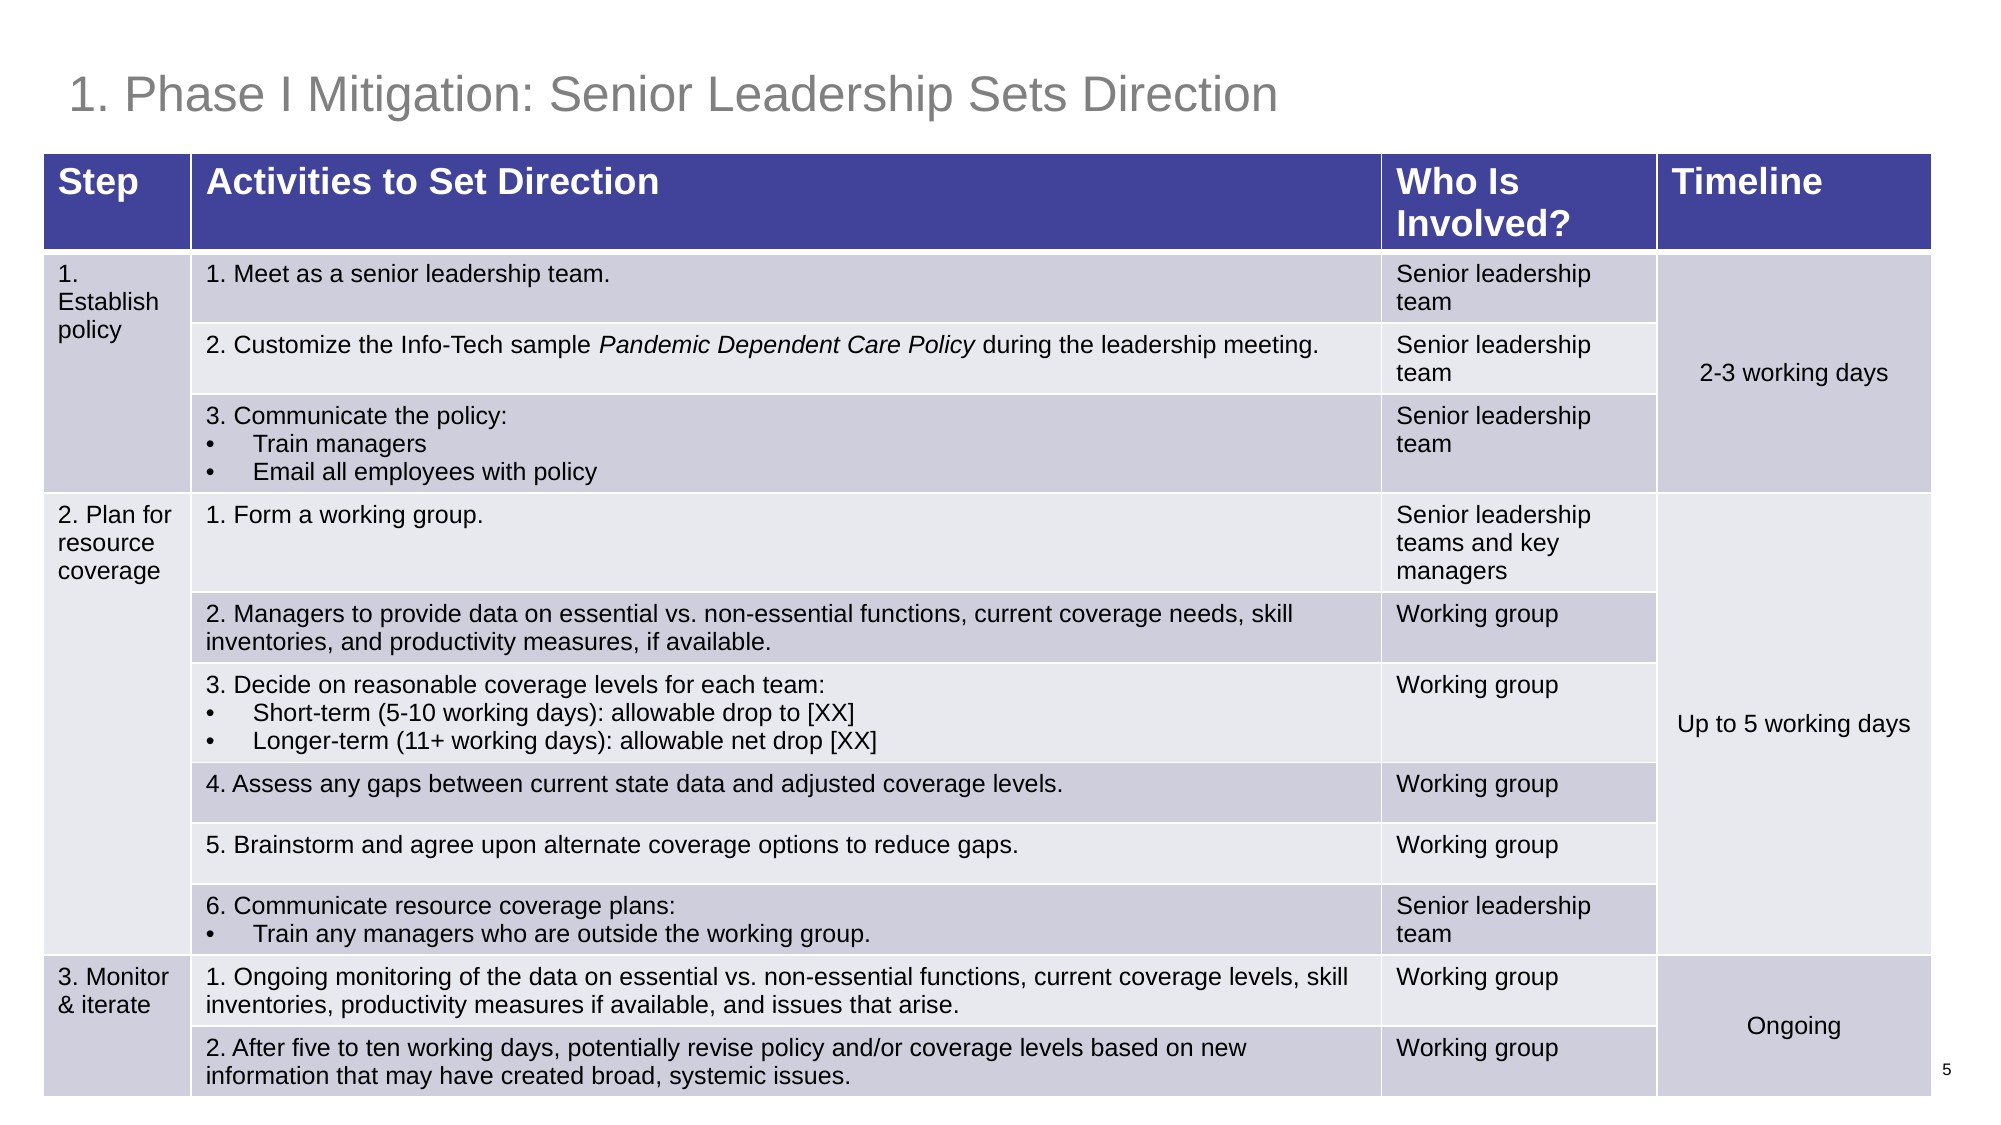

1. Phase I Mitigation: Senior Leadership Sets Direction
Recommended steps for setting dependent care policy:
Senior leadership team meets to discuss
| Step | Activities to Set Direction | Who Is Involved? | Timeline |
| --- | --- | --- | --- |
| 1. Establish policy | 1. Meet as a senior leadership team. | Senior leadership team | 2-3 working days |
|  | 2. Customize the Info-Tech sample Pandemic Dependent Care Policy during the leadership meeting. | Senior leadership team |  |
|  | 3. Communicate the policy: Train managers Email all employees with policy | Senior leadership team |  |
| 2. Plan for resource coverage | 1. Form a working group. | Senior leadership teams and key managers | Up to 5 working days |
|  | 2. Managers to provide data on essential vs. non-essential functions, current coverage needs, skill inventories, and productivity measures, if available. | Working group |  |
|  | 3. Decide on reasonable coverage levels for each team: Short-term (5-10 working days): allowable drop to [XX] Longer-term (11+ working days): allowable net drop [XX] | Working group |  |
|  | 4. Assess any gaps between current state data and adjusted coverage levels. | Working group |  |
|  | 5. Brainstorm and agree upon alternate coverage options to reduce gaps. | Working group |  |
|  | 6. Communicate resource coverage plans: Train any managers who are outside the working group. | Senior leadership team |  |
| 3. Monitor & iterate | 1. Ongoing monitoring of the data on essential vs. non-essential functions, current coverage levels, skill inventories, productivity measures if available, and issues that arise. | Working group | Ongoing |
|  | 2. After five to ten working days, potentially revise policy and/or coverage levels based on new information that may have created broad, systemic issues. | Working group |  |